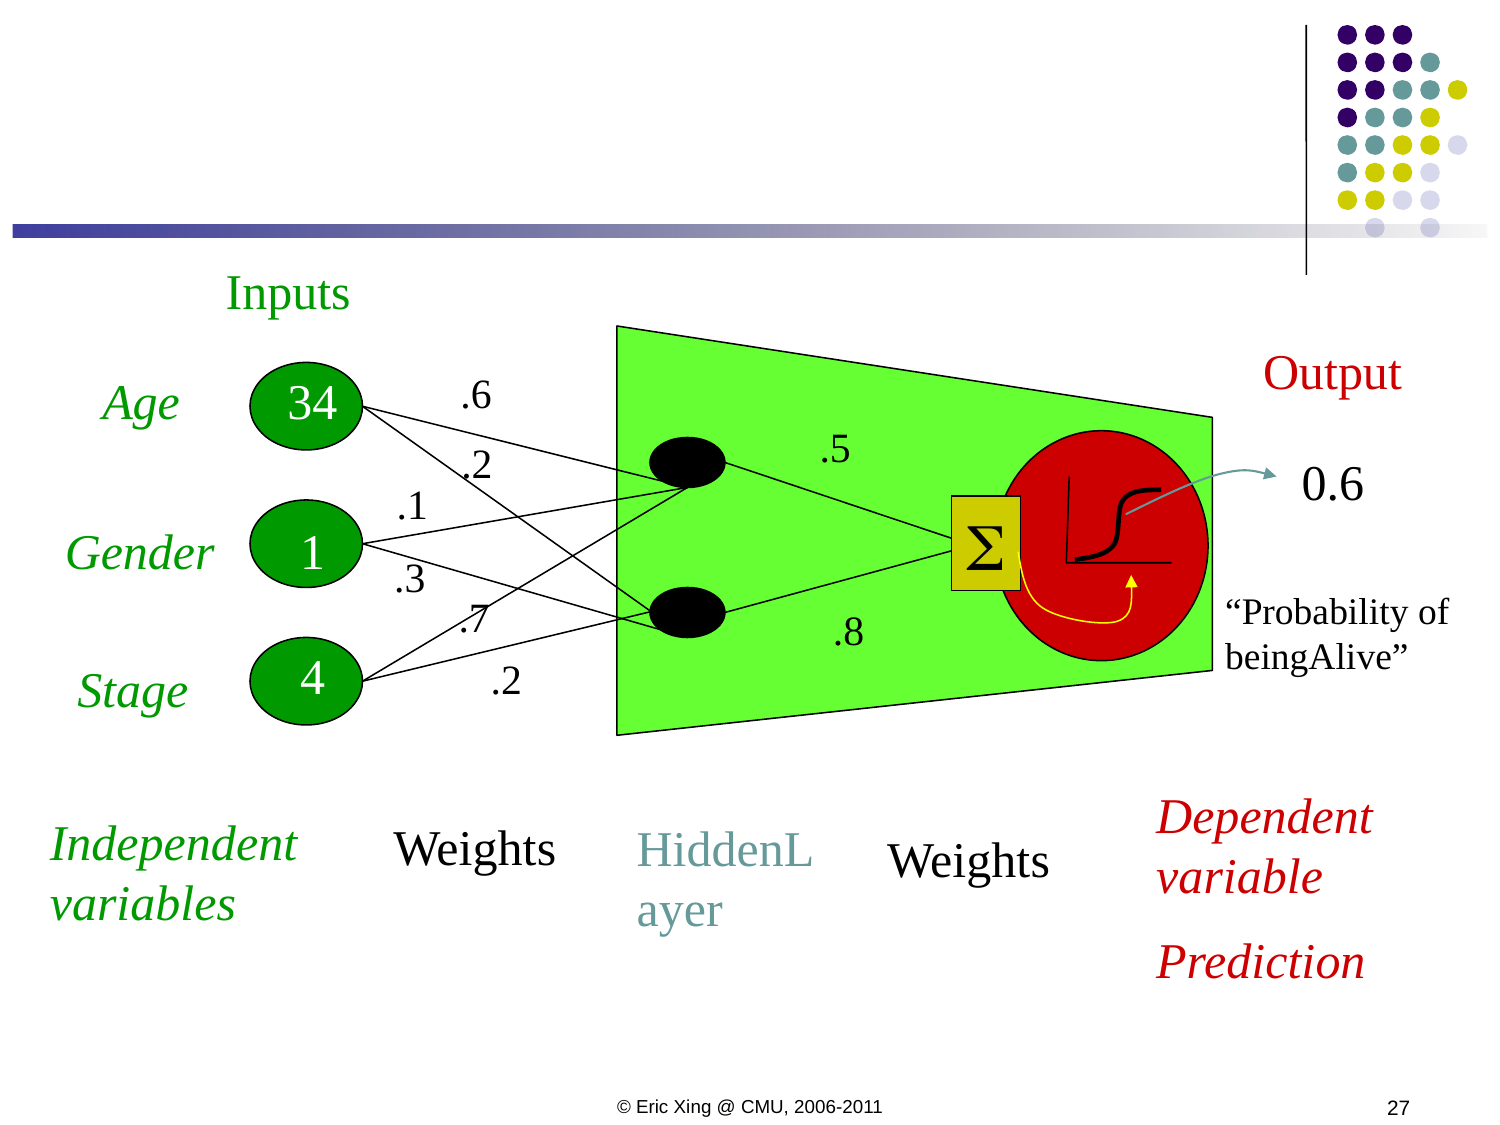

#
Inputs

Output
.6
Age

34
.5
.2

Σ

0.6
.1

Gender
1
.3
“Probability of beingAlive”
.7

.8

4
.2
Stage
Dependent variable
Prediction
Independent variables
Weights
HiddenLayer
Weights
© Eric Xing @ CMU, 2006-2011
27